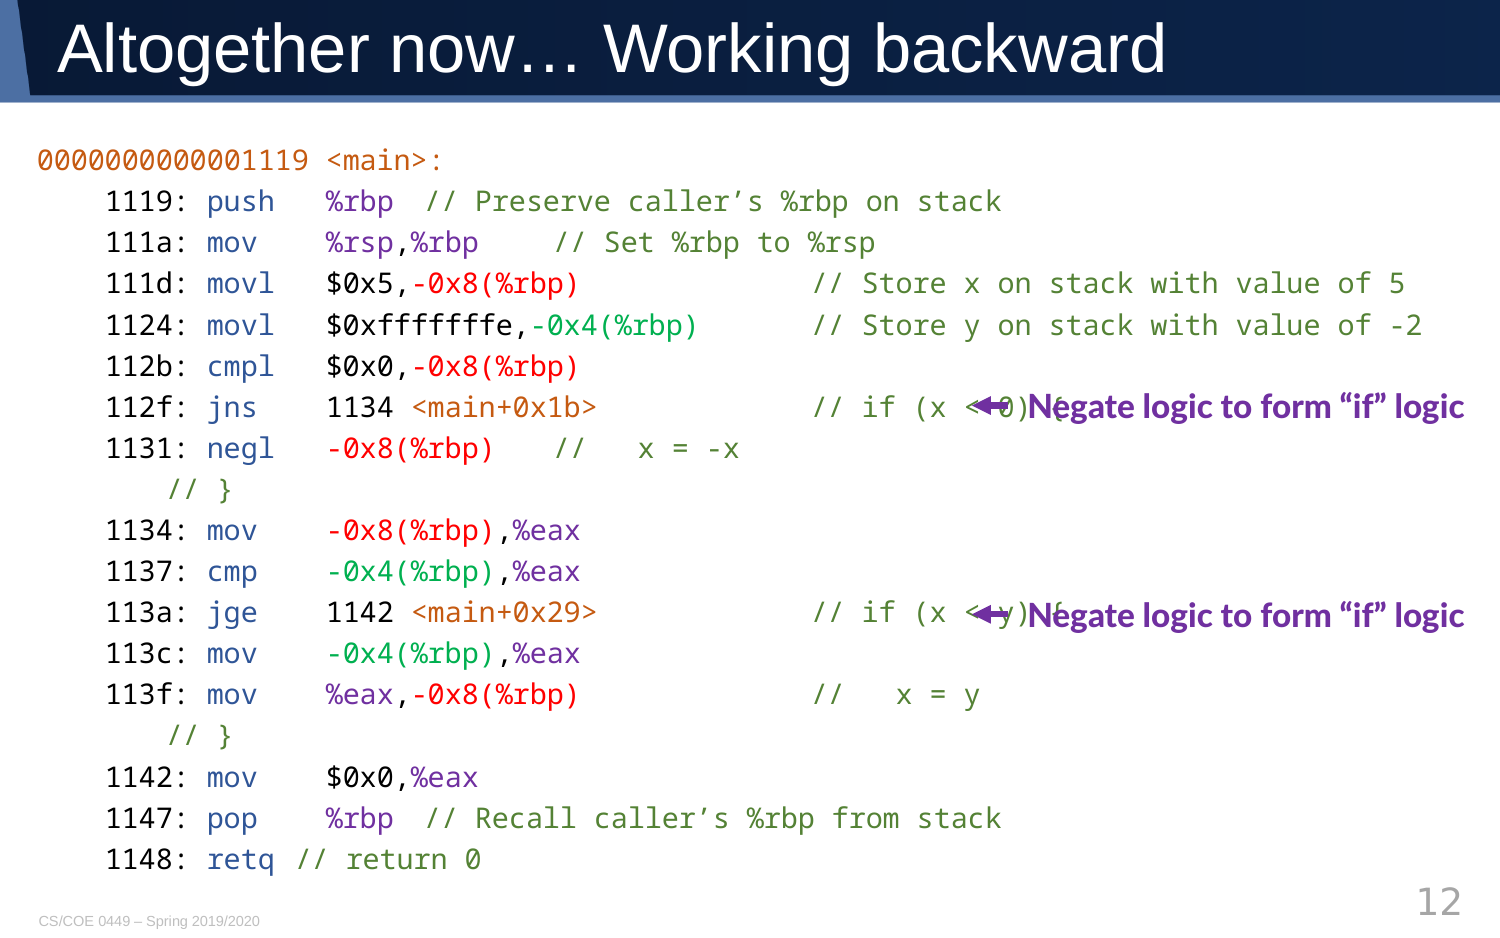

# Altogether now… Working backward
0000000000001119 <main>:
    1119: push   %rbp				// Preserve caller’s %rbp on stack
    111a: mov    %rsp,%rbp			// Set %rbp to %rsp
    111d: movl   $0x5,-0x8(%rbp)		// Store x on stack with value of 5
    1124: movl   $0xfffffffe,-0x4(%rbp)	// Store y on stack with value of -2
    112b: cmpl   $0x0,-0x8(%rbp)
    112f: jns    1134 <main+0x1b>		// if (x < 0) {
    1131: negl   -0x8(%rbp)			//   x = -x
						// }
    1134: mov    -0x8(%rbp),%eax
    1137: cmp    -0x4(%rbp),%eax
    113a: jge    1142 <main+0x29>		// if (x < y) {
    113c: mov    -0x4(%rbp),%eax
    113f: mov    %eax,-0x8(%rbp)		//   x = y
						// }
    1142: mov    $0x0,%eax
    1147: pop    %rbp				// Recall caller’s %rbp from stack
    1148: retq					// return 0

Negate logic to form “if” logic
Negate logic to form “if” logic
12
CS/COE 0449 – Spring 2019/2020